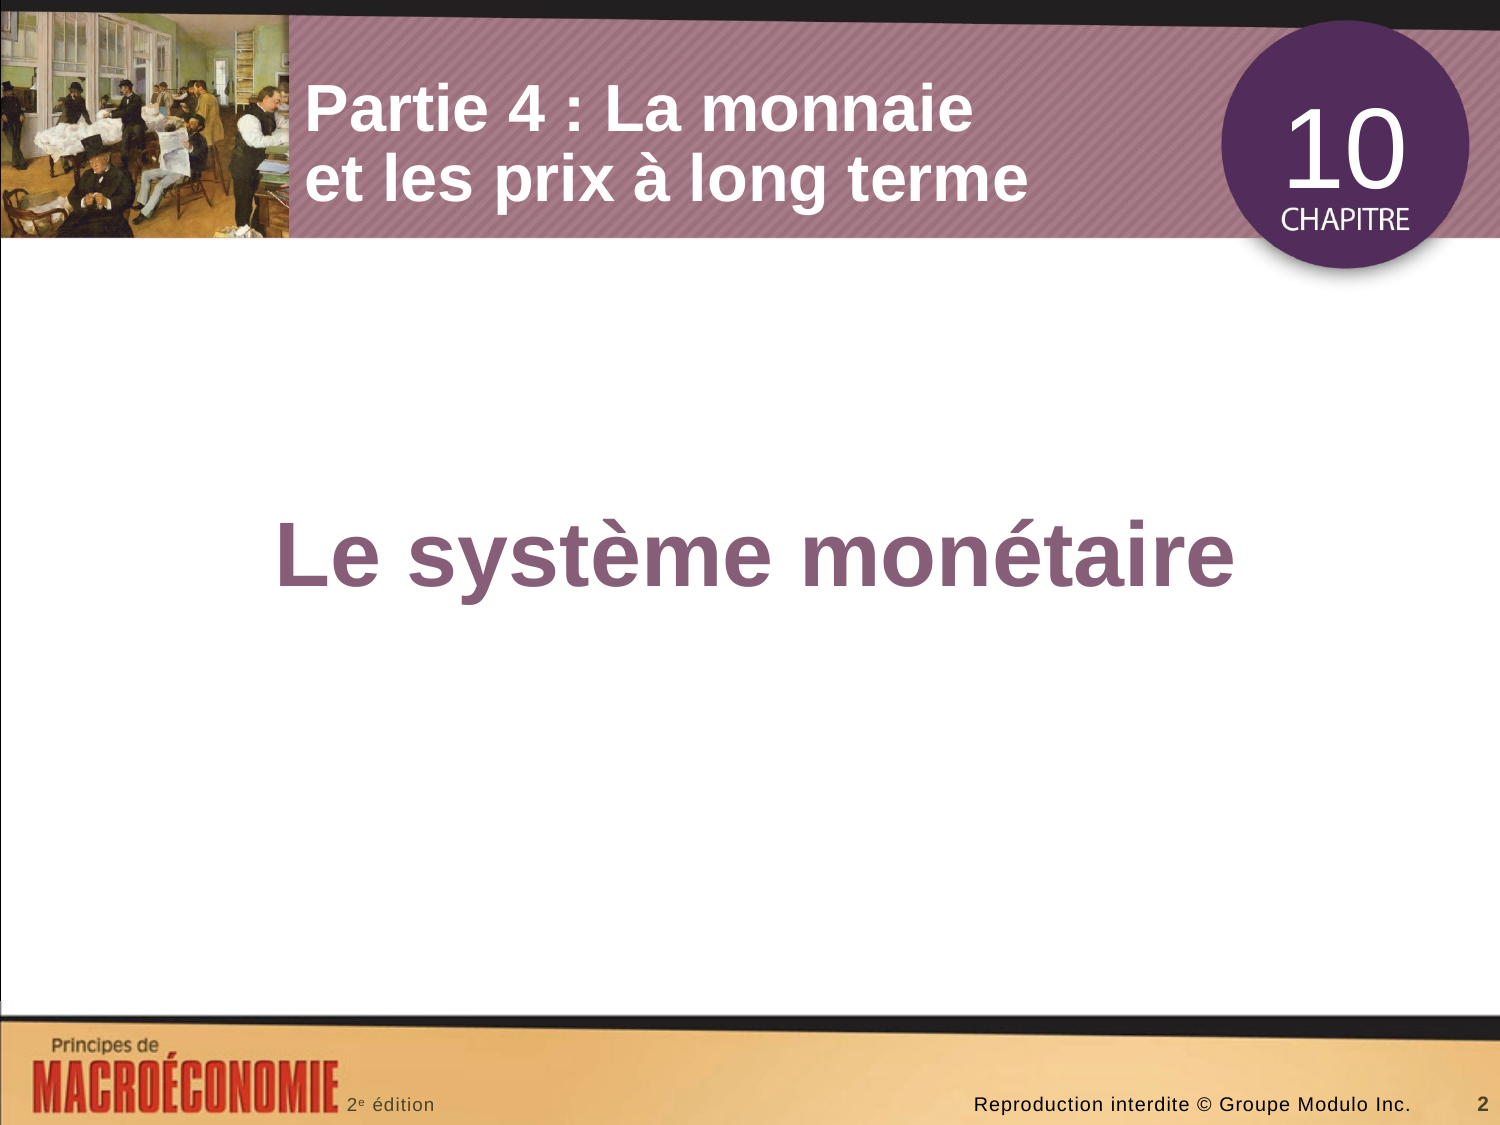

# Partie 4 : La monnaie et les prix à long terme
10
Le système monétaire
2